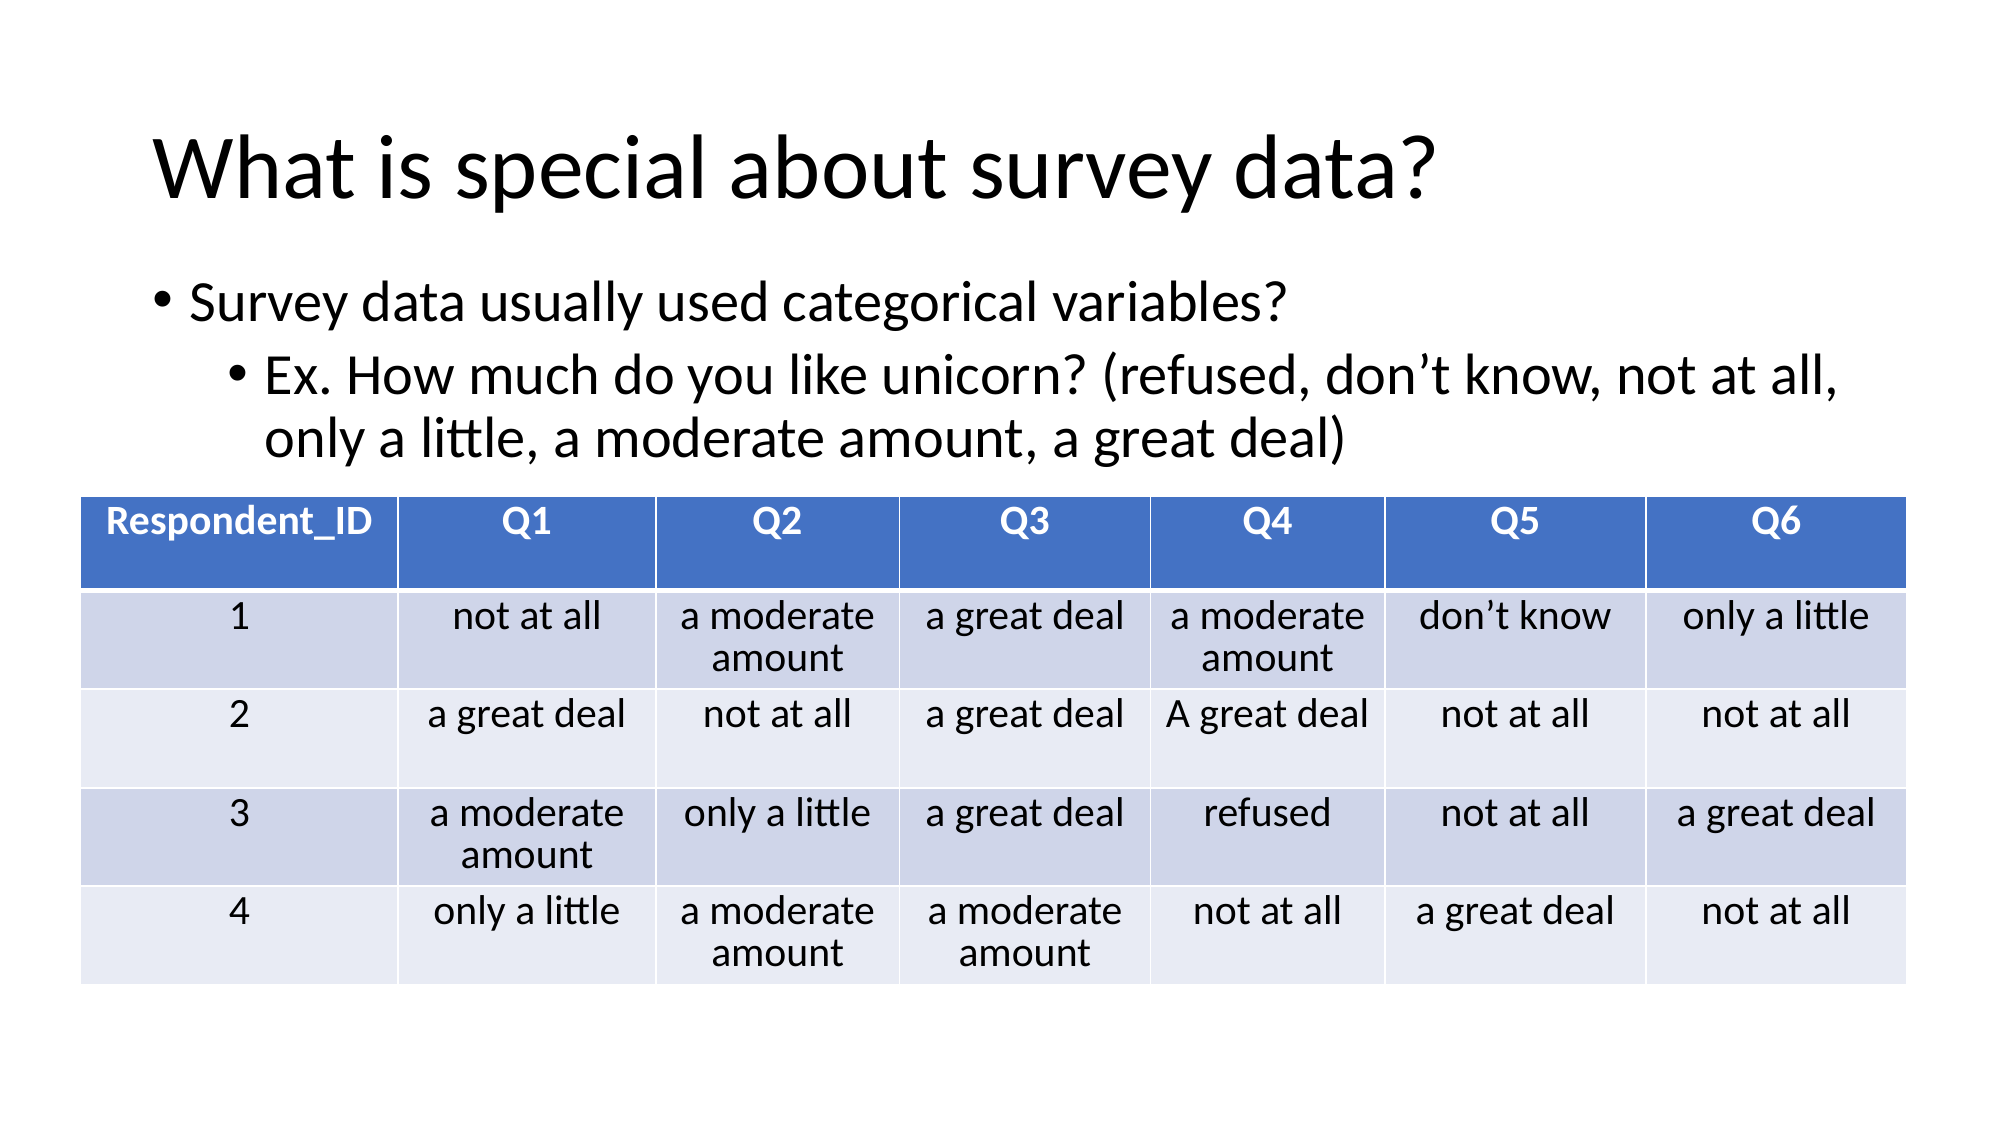

# What is special about survey data?
Survey data usually used categorical variables?
Ex. How much do you like unicorn? (refused, don’t know, not at all, only a little, a moderate amount, a great deal)

| Respondent\_ID | Q1 | Q2 | Q3 | Q4 | Q5 | Q6 |
| --- | --- | --- | --- | --- | --- | --- |
| 1 | not at all | a moderate amount | a great deal | a moderate amount | don’t know | only a little |
| 2 | a great deal | not at all | a great deal | A great deal | not at all | not at all |
| 3 | a moderate amount | only a little | a great deal | refused | not at all | a great deal |
| 4 | only a little | a moderate amount | a moderate amount | not at all | a great deal | not at all |